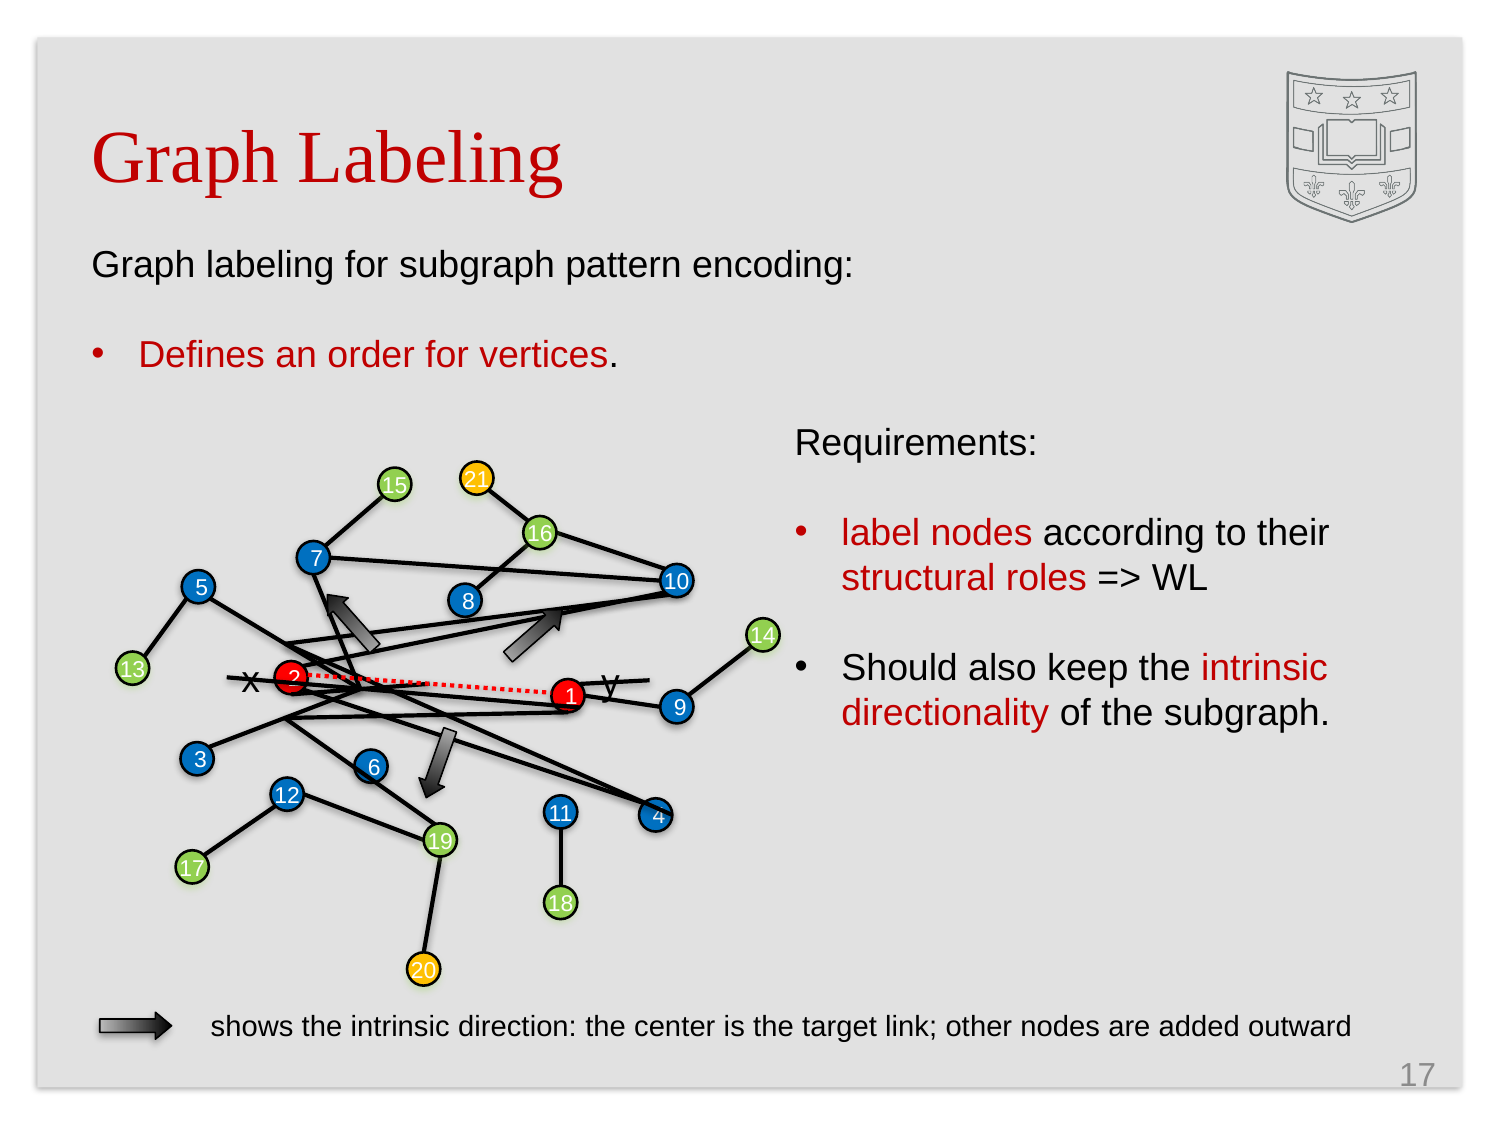

# Graph Labeling
Graph labeling for subgraph pattern encoding:

Defines an order for vertices.
Requirements:

label nodes according to their structural roles => WL

Should also keep the intrinsic directionality of the subgraph.
21
15
16
10
14
13
12
11
19
17
18
20
7
5
8
x
y
2
1
9
3
6
4

shows the intrinsic direction: the center is the target link; other nodes are added outward
17